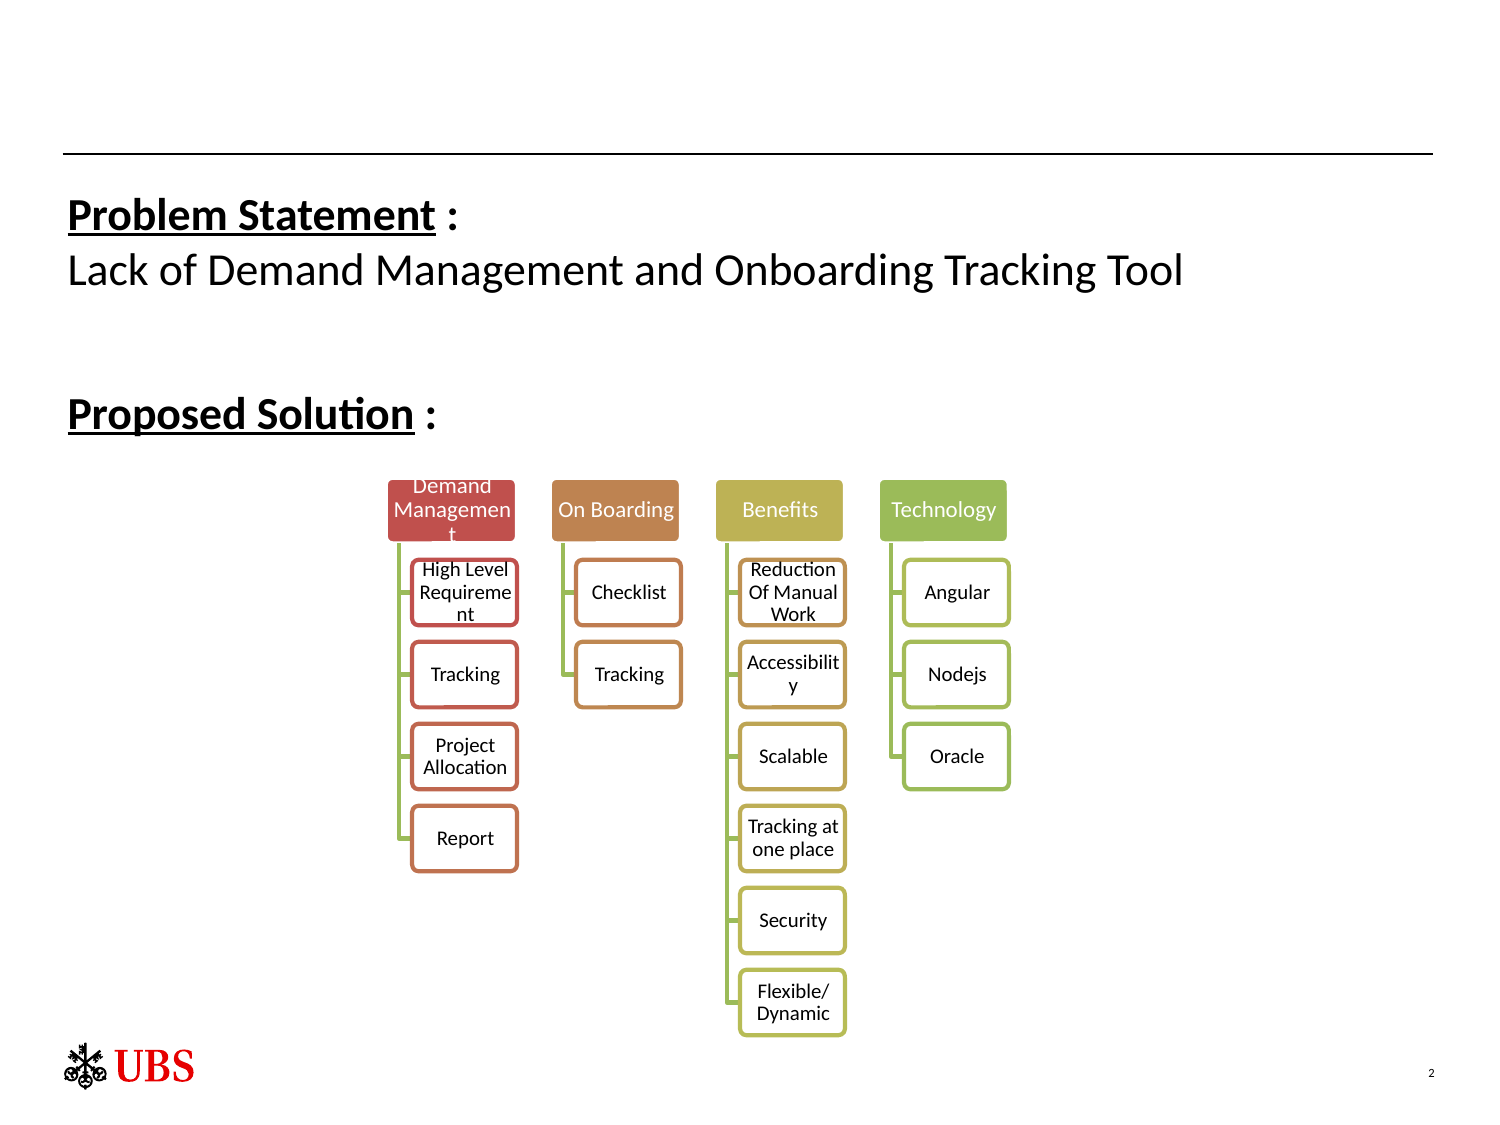

#
Problem Statement :
Lack of Demand Management and Onboarding Tracking Tool
Proposed Solution :
Demand Management
High Level Requirement
Tracking
Project Allocation
Report
On Boarding
Checklist
Tracking
Benefits
Reduction Of Manual Work
Accessibility
Scalable
Tracking at one place
Security
Flexible/ Dynamic
Technology
Angular
Nodejs
Oracle